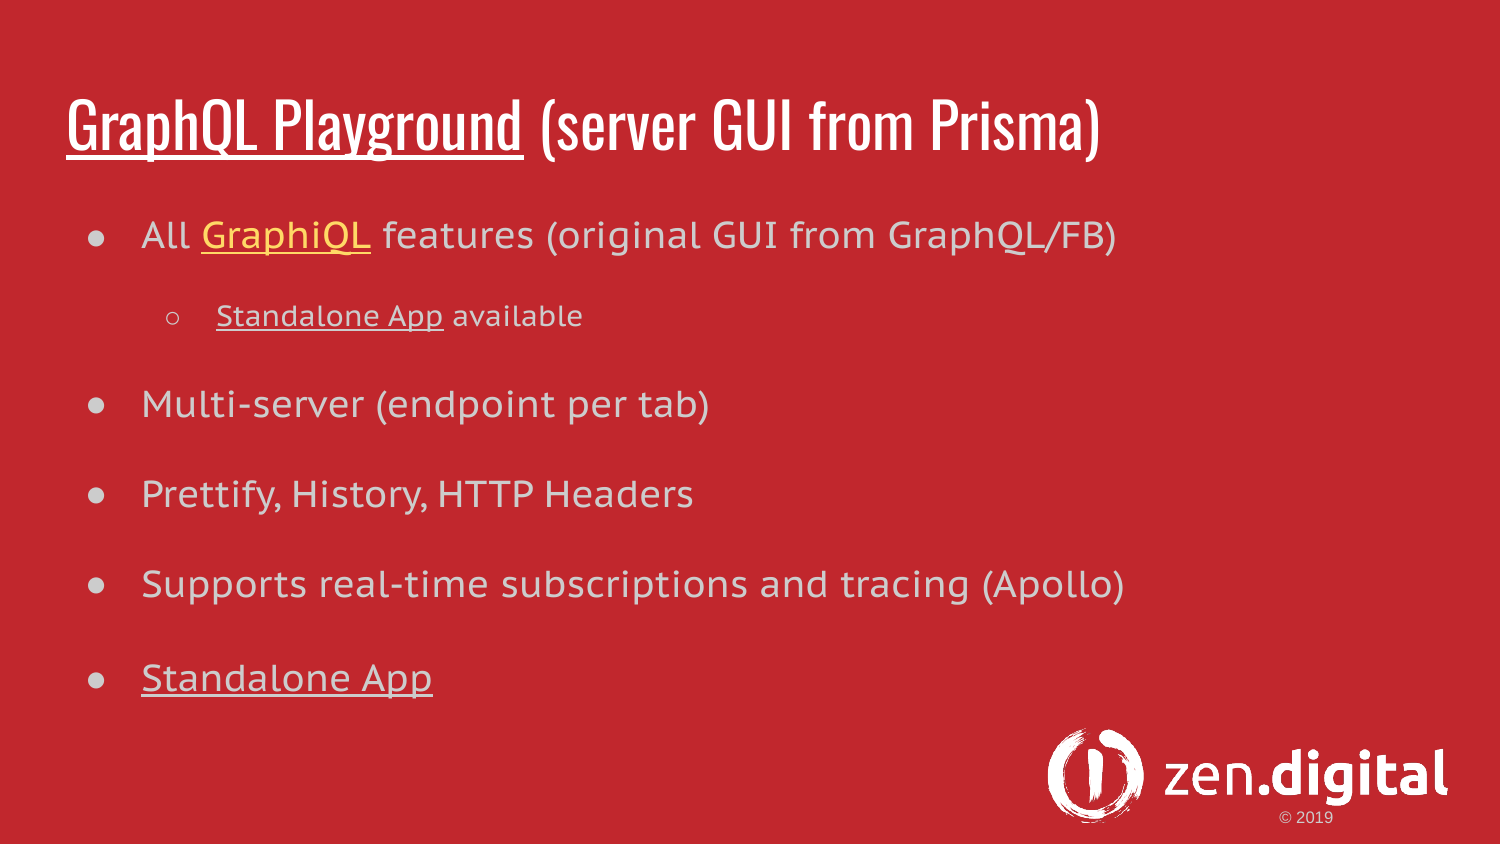

# GraphQL Playground (server GUI from Prisma)

All GraphiQL features (original GUI from GraphQL/FB)
Standalone App available
Multi-server (endpoint per tab)
Prettify, History, HTTP Headers
Supports real-time subscriptions and tracing (Apollo)
Standalone App